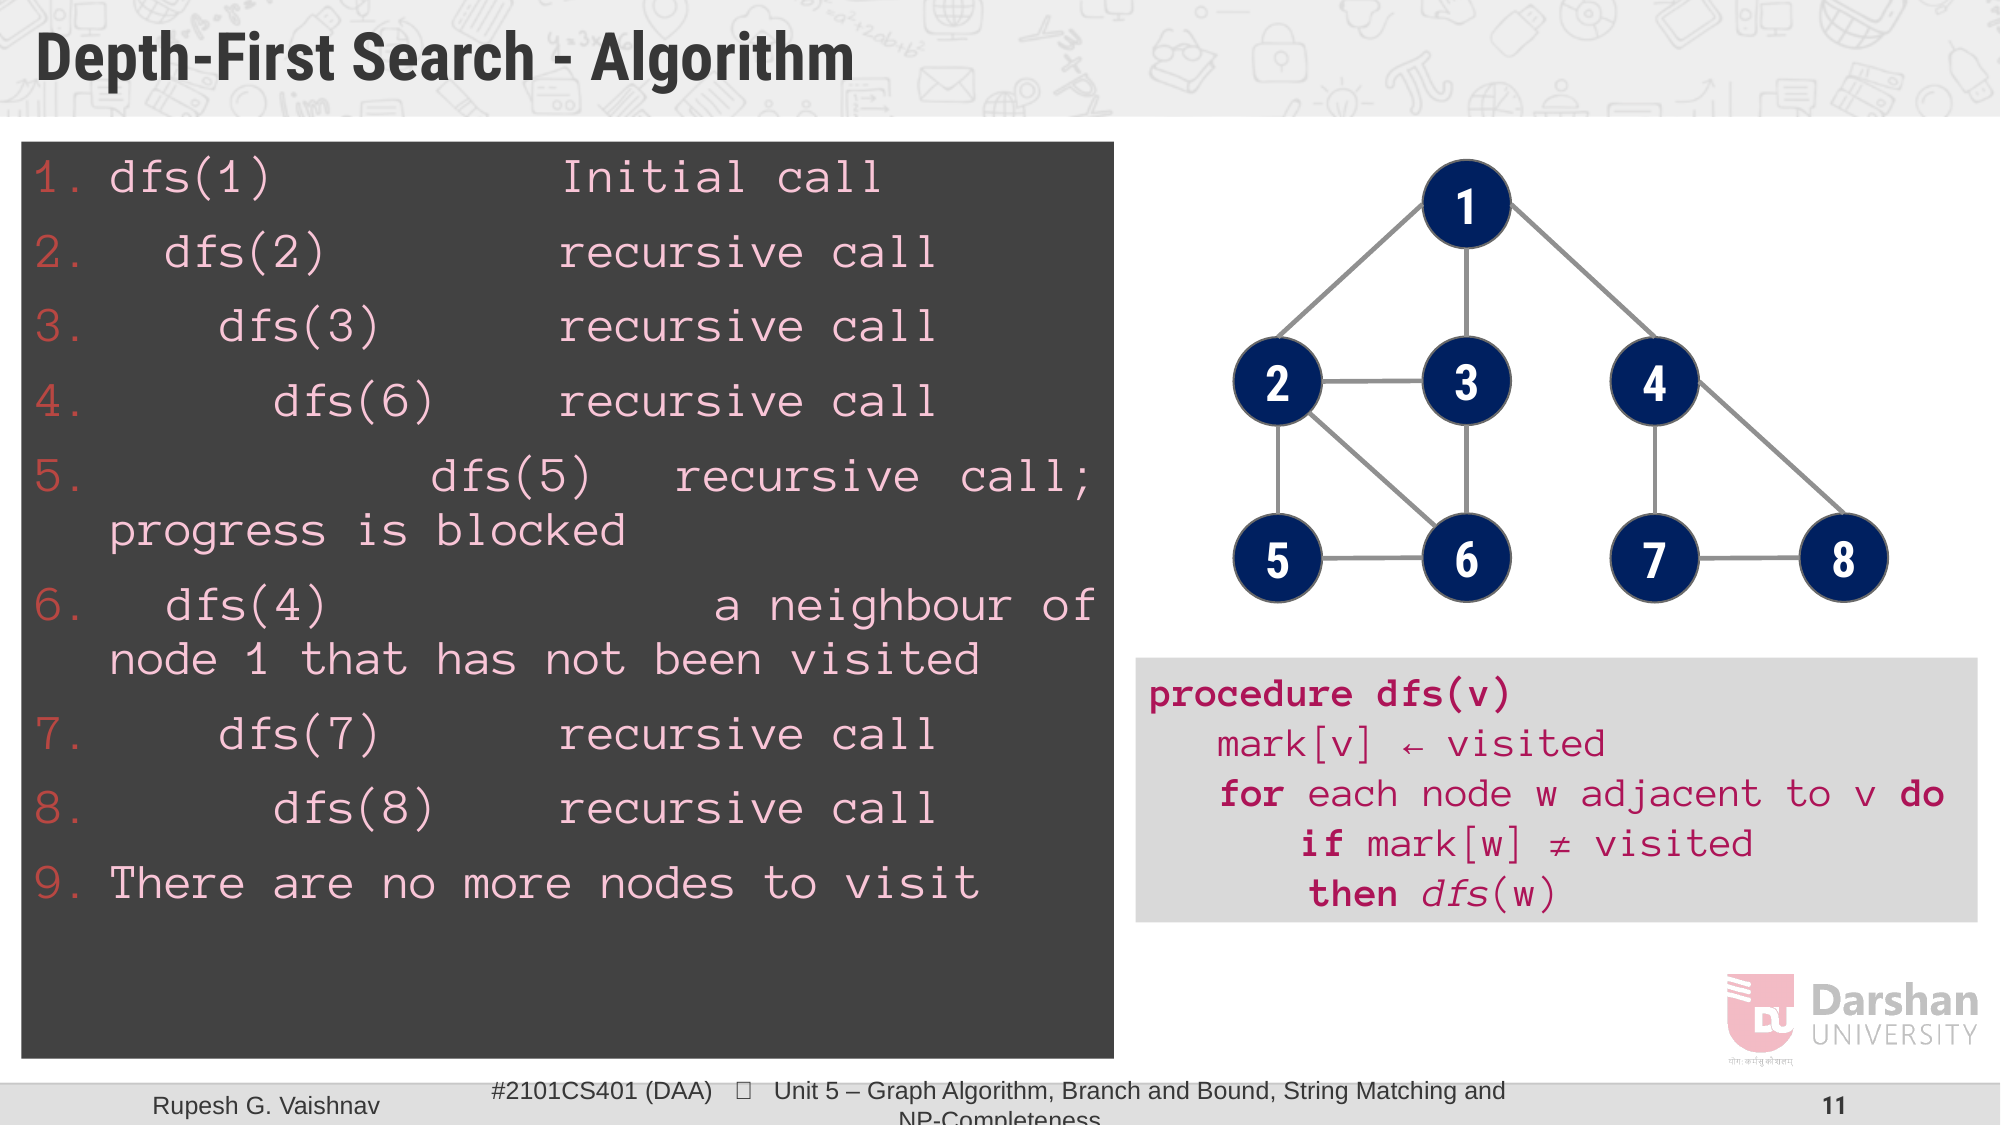

# Depth-First Search - Algorithm
dfs(1)         	Initial call
  dfs(2)       	recursive call
    dfs(3)     	recursive call
      dfs(6)   	recursive call
        dfs(5) 	recursive call; progress is blocked
  dfs(4)    		a neighbour of node 1 that has not been visited
    dfs(7)     	recursive call
      dfs(8)   	recursive call
There are no more nodes to visit

1
3
2
4
6
8
5
7
procedure dfs(v)
   mark[v] ← visited
   for each node w adjacent to v do
	if mark[w] ≠ visited
       then dfs(w)